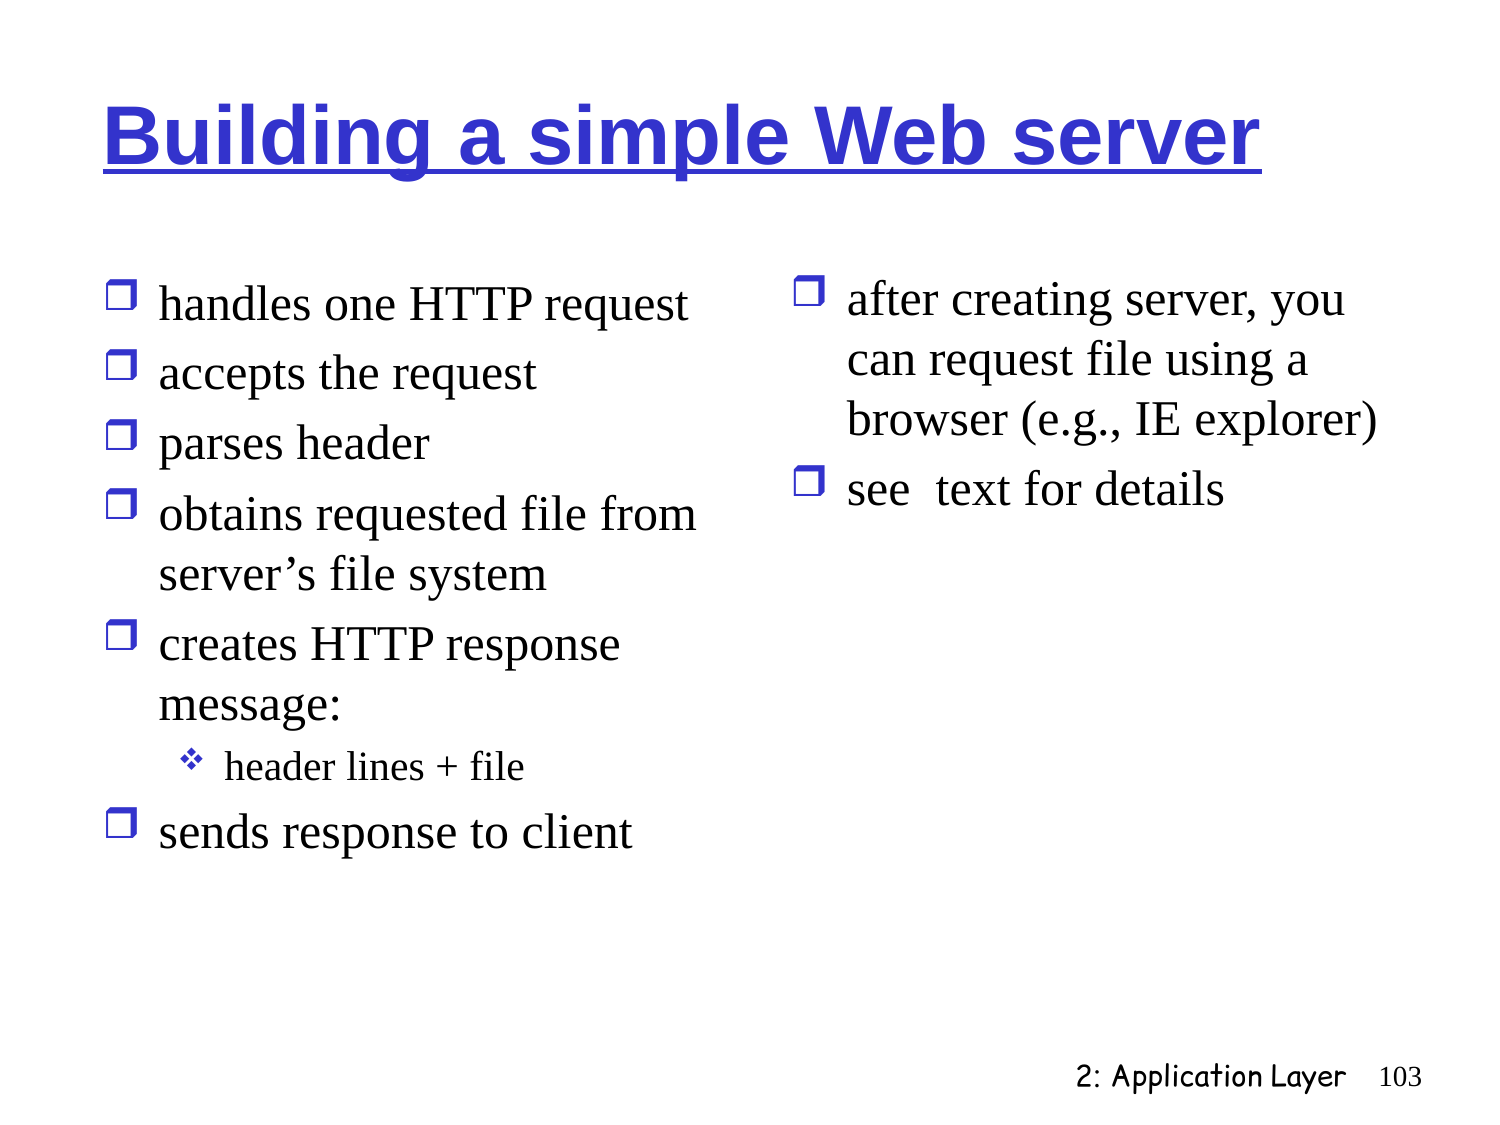

# Building a simple Web server
after creating server, you can request file using a browser (e.g., IE explorer)
see  text for details
handles one HTTP request
accepts the request
parses header
obtains requested file from server’s file system
creates HTTP response message:
header lines + file
sends response to client
2: Application Layer
103